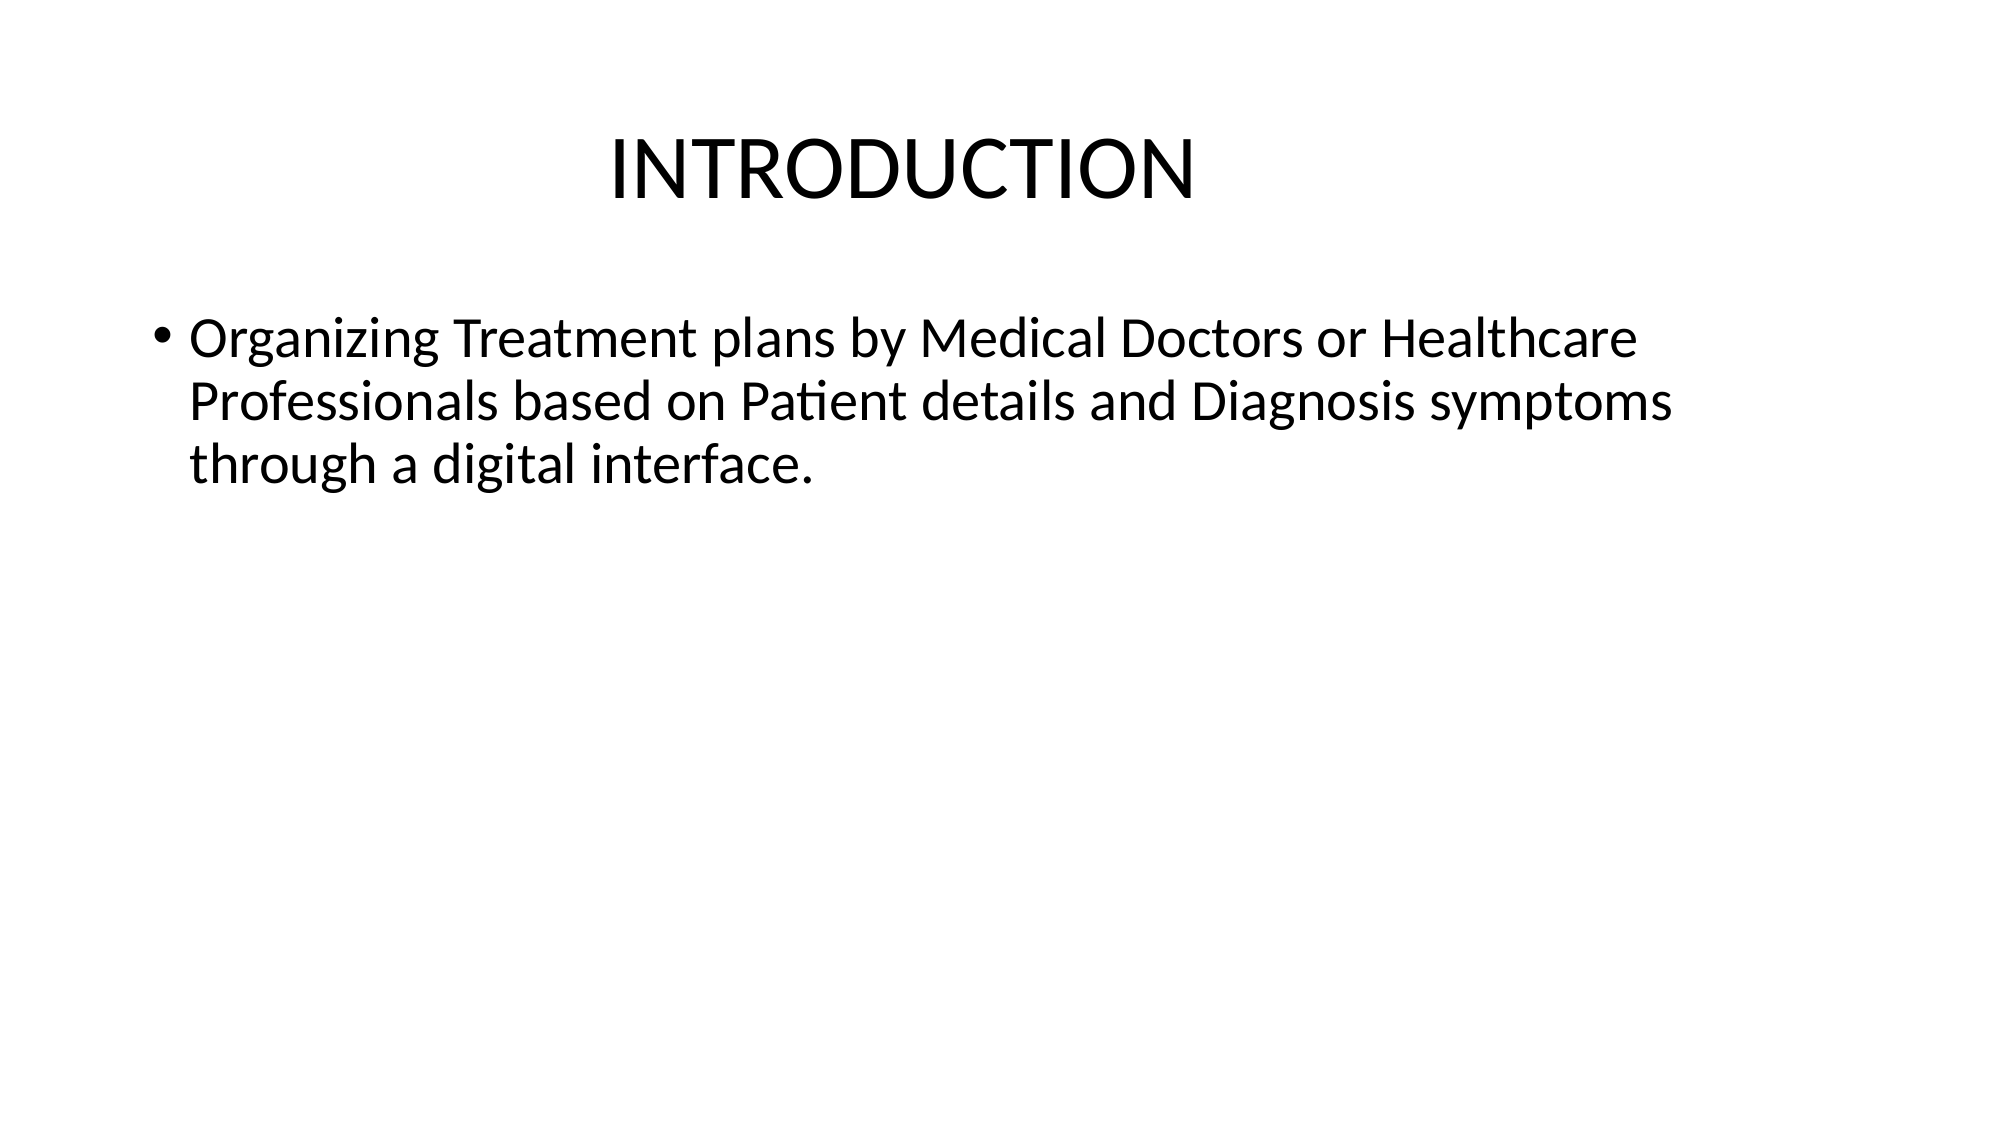

# INTRODUCTION
Organizing Treatment plans by Medical Doctors or Healthcare Professionals based on Patient details and Diagnosis symptoms through a digital interface.